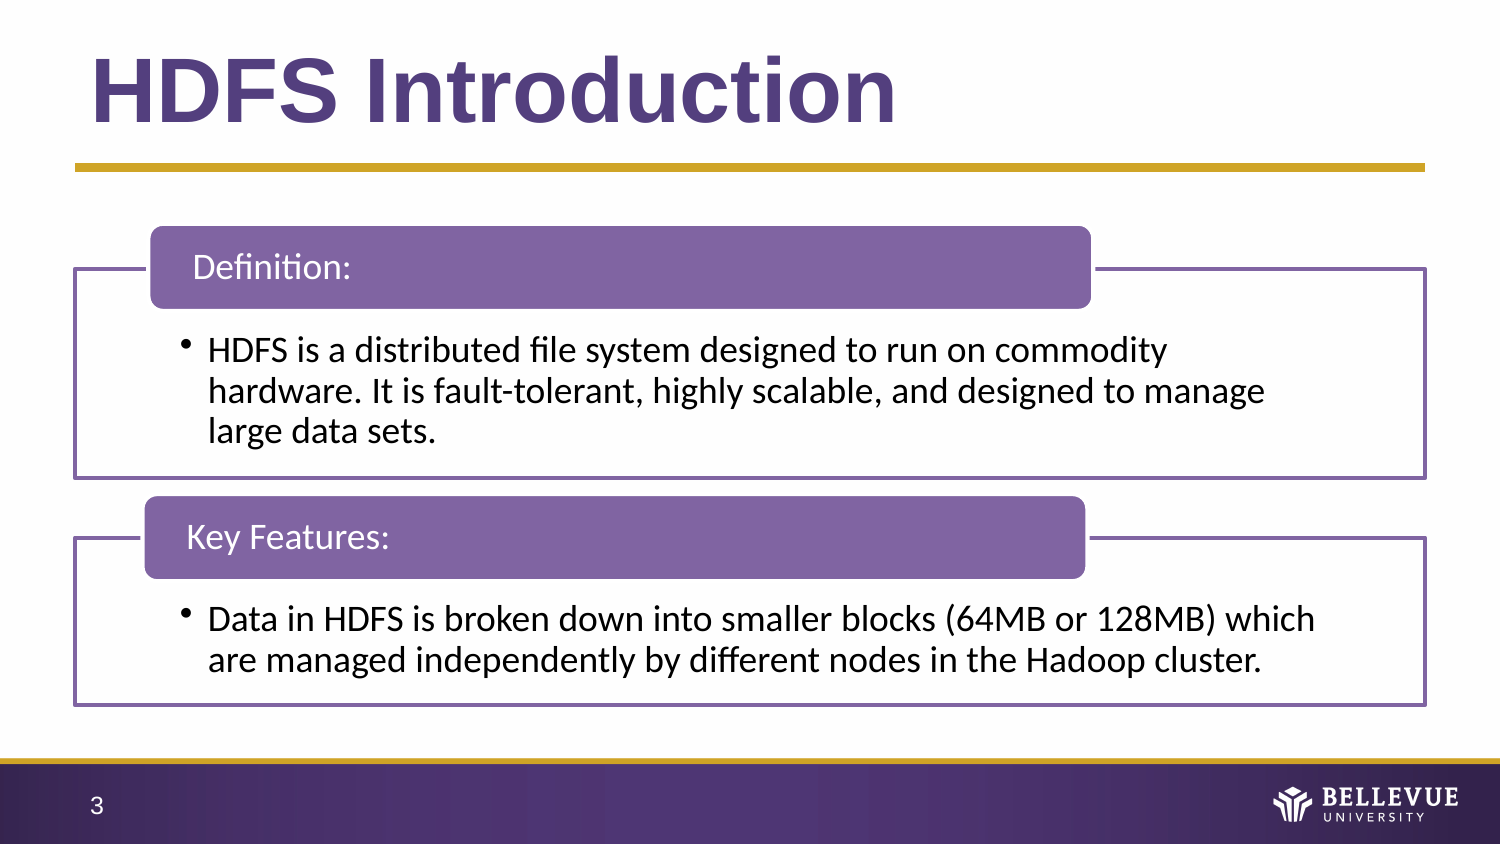

# HDFS Introduction
HDFS is a distributed file system designed to run on commodity hardware. It is fault-tolerant, highly scalable, and designed to manage large data sets.
Definition:
Data in HDFS is broken down into smaller blocks (64MB or 128MB) which are managed independently by different nodes in the Hadoop cluster.
Key Features: